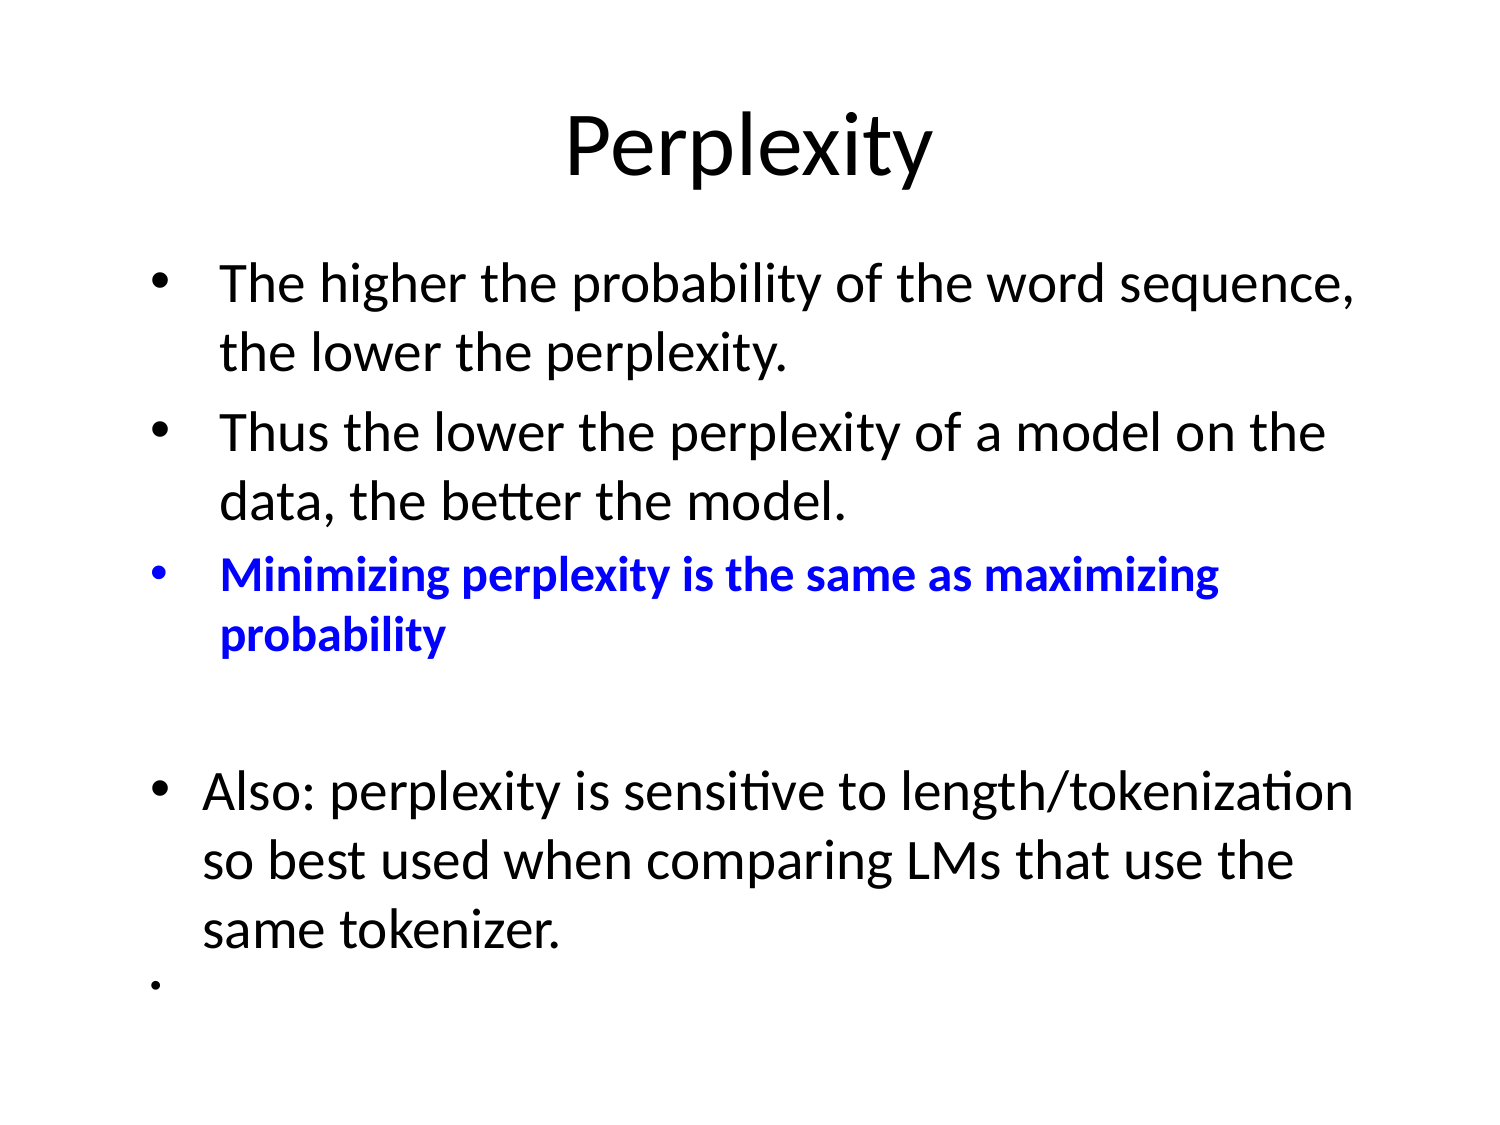

# Perplexity
The higher the probability of the word sequence, the lower the perplexity.
Thus the lower the perplexity of a model on the data, the better the model.
Minimizing perplexity is the same as maximizing probability

Also: perplexity is sensitive to length/tokenization so best used when comparing LMs that use the same tokenizer.